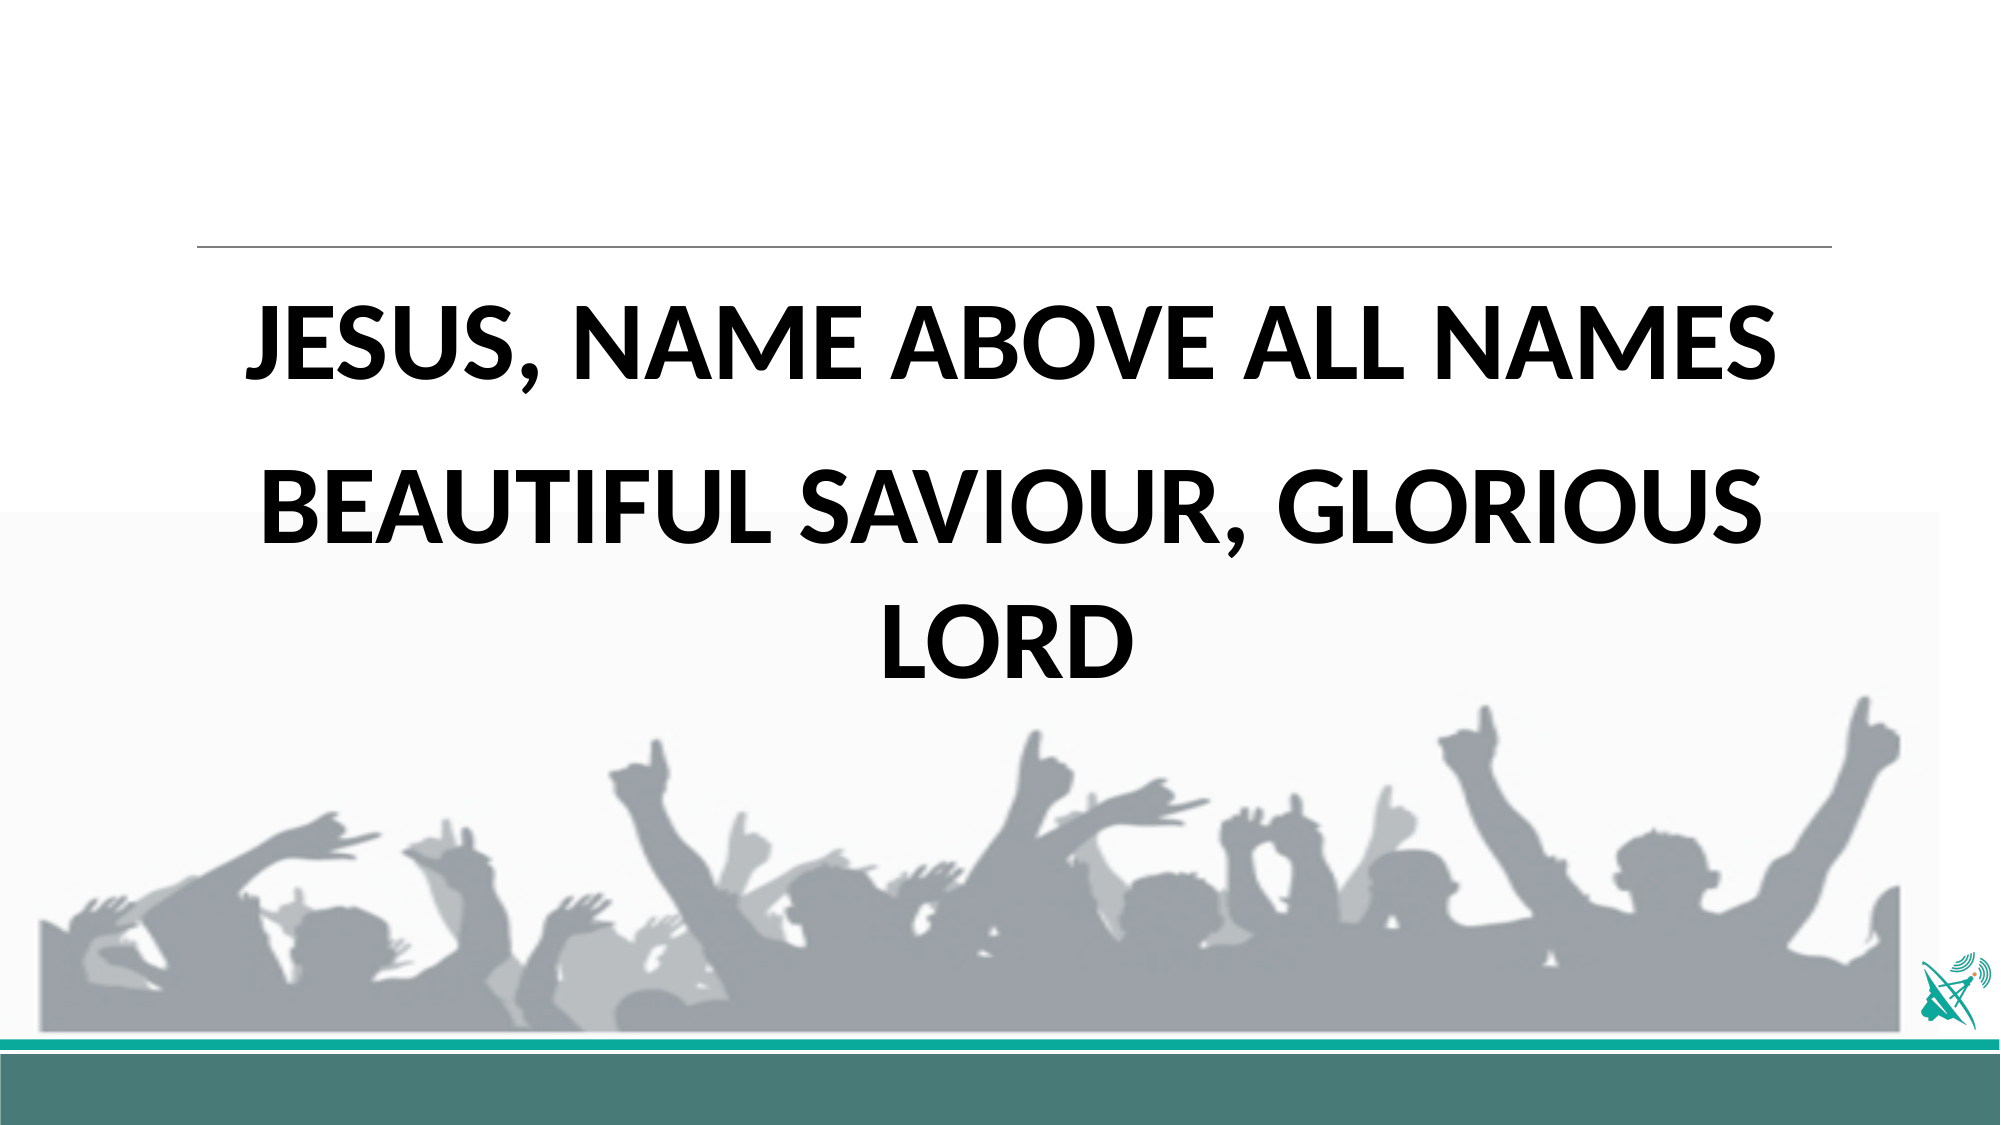

#
JESUS, NAME ABOVE ALL NAMES
BEAUTIFUL SAVIOUR, GLORIOUS LORD